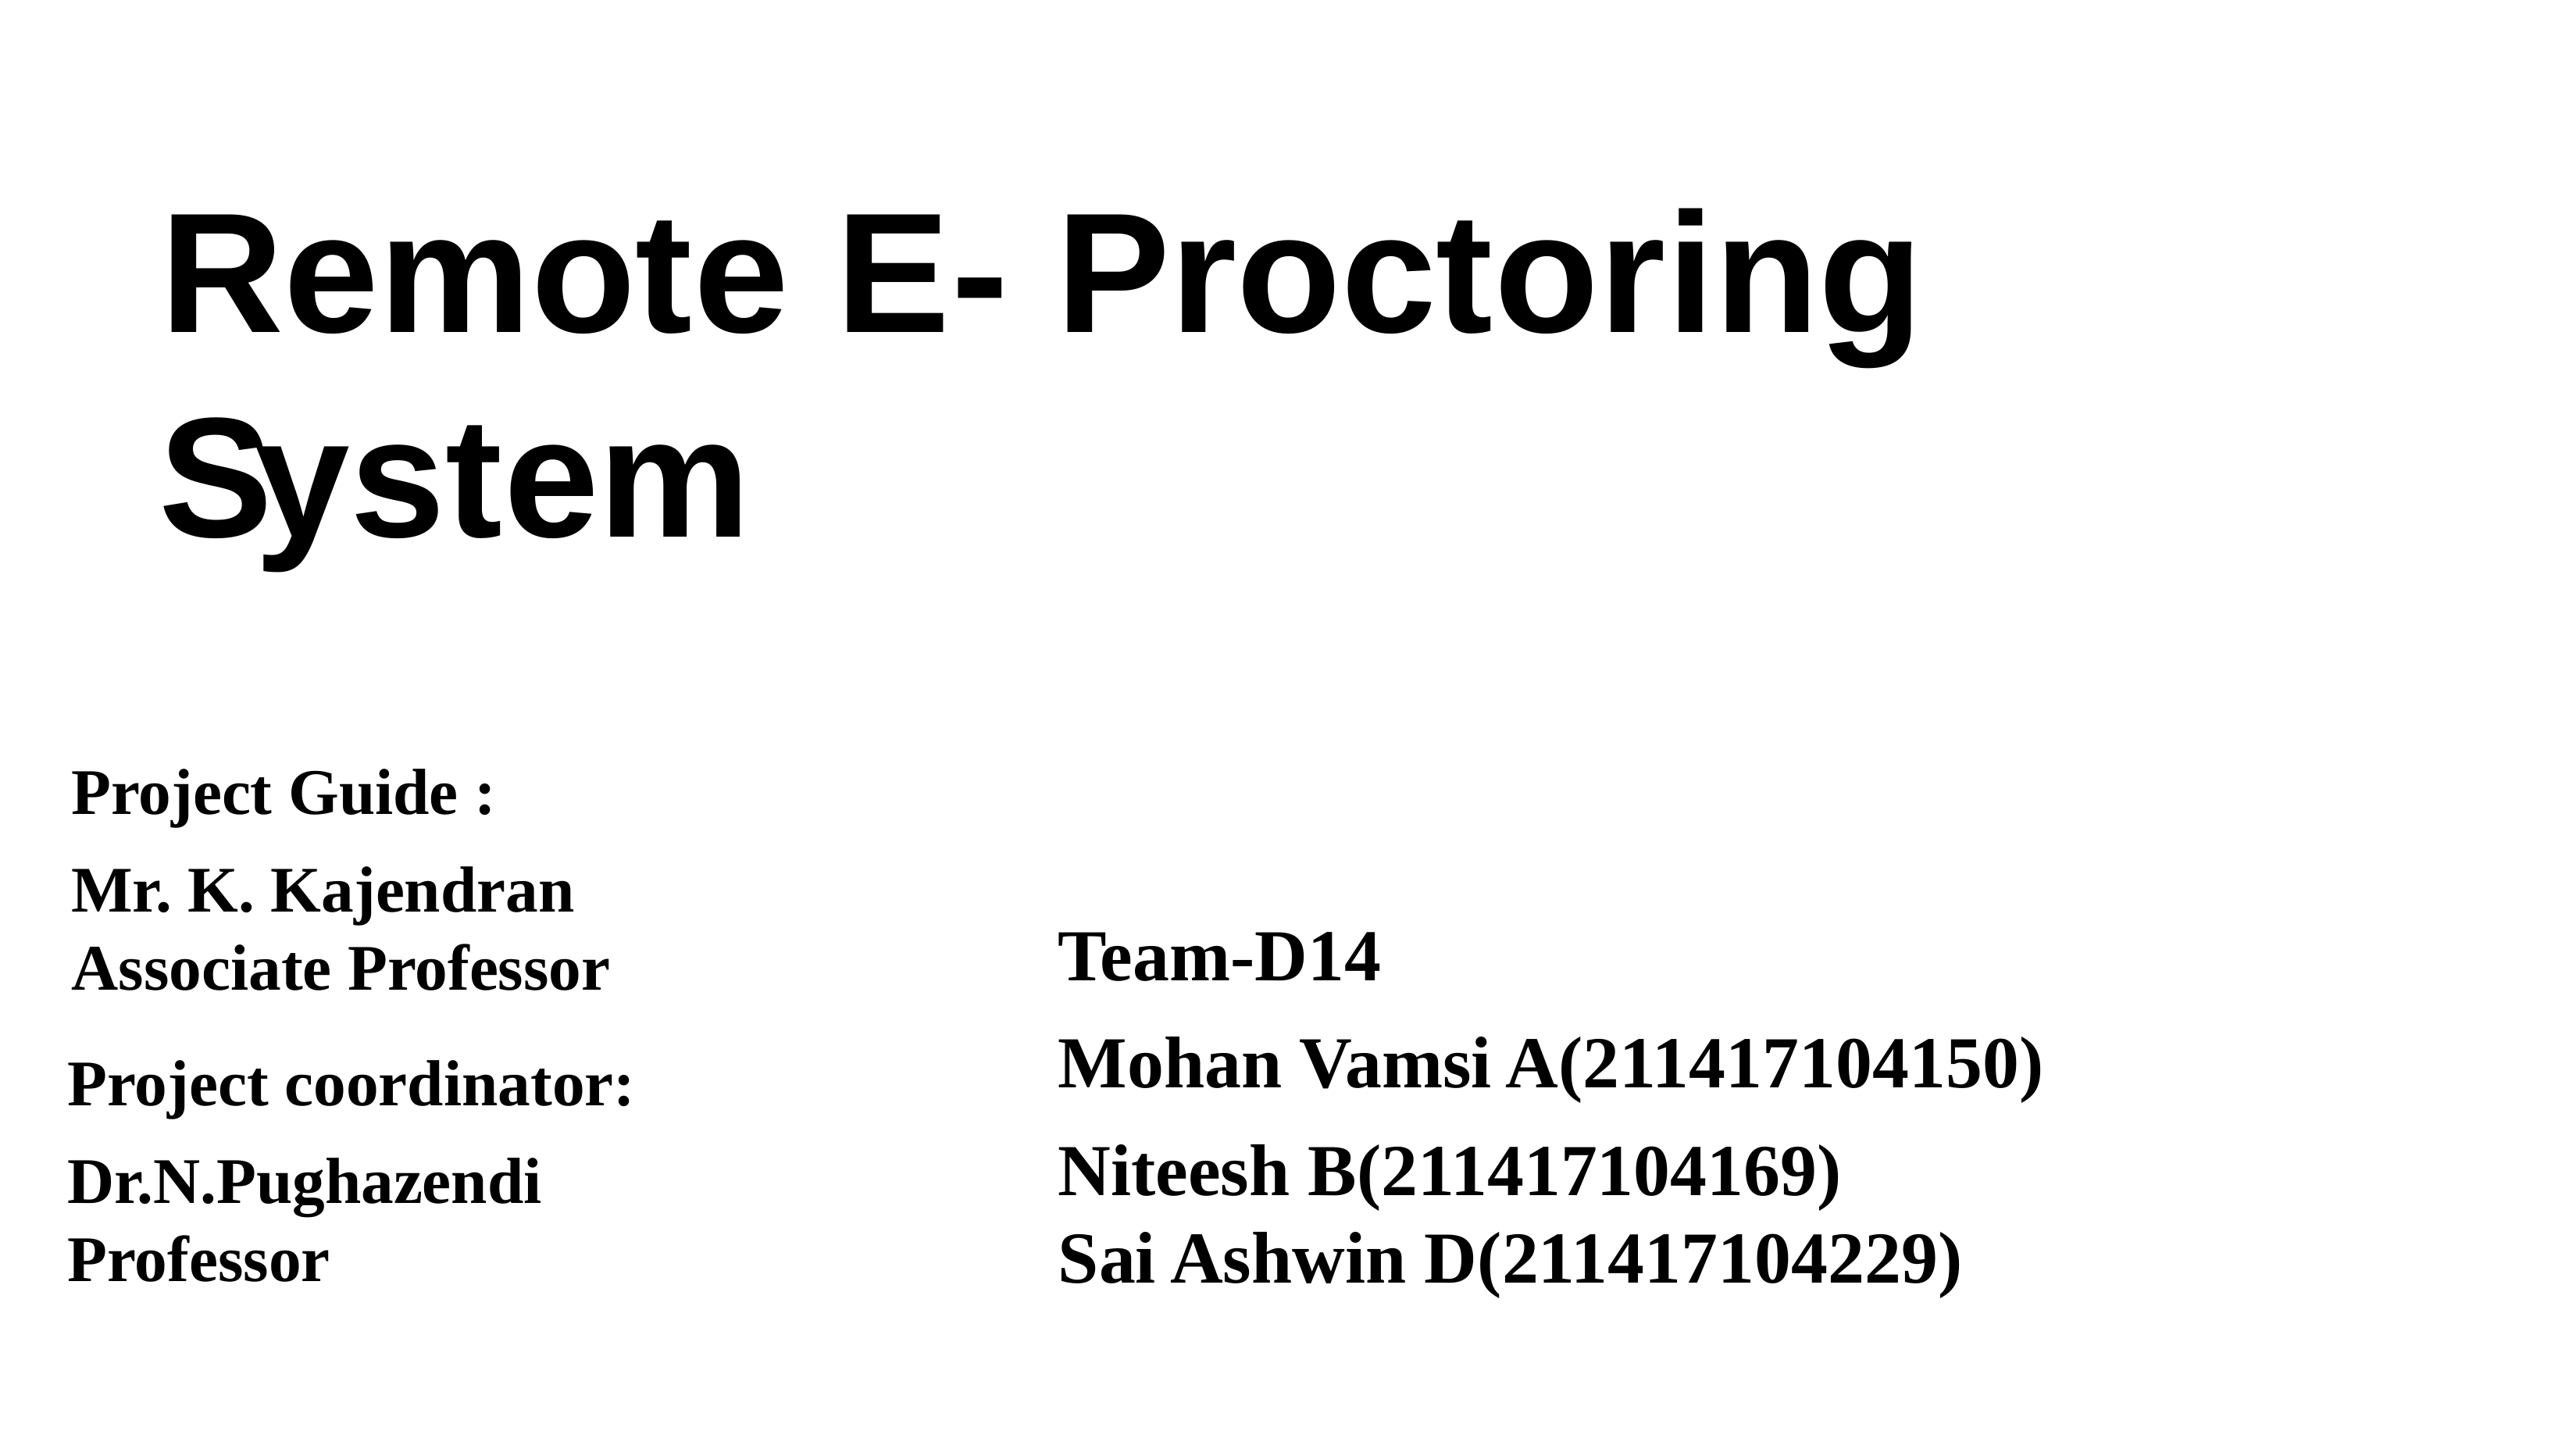

# Remote E- Proctoring System
Project Guide :
Mr. K. Kajendran
Associate Professor

Team-D14
Mohan Vamsi A(211417104150)
Niteesh B(211417104169)
Sai Ashwin D(211417104229)
Project coordinator:
Dr.N.Pughazendi
Professor